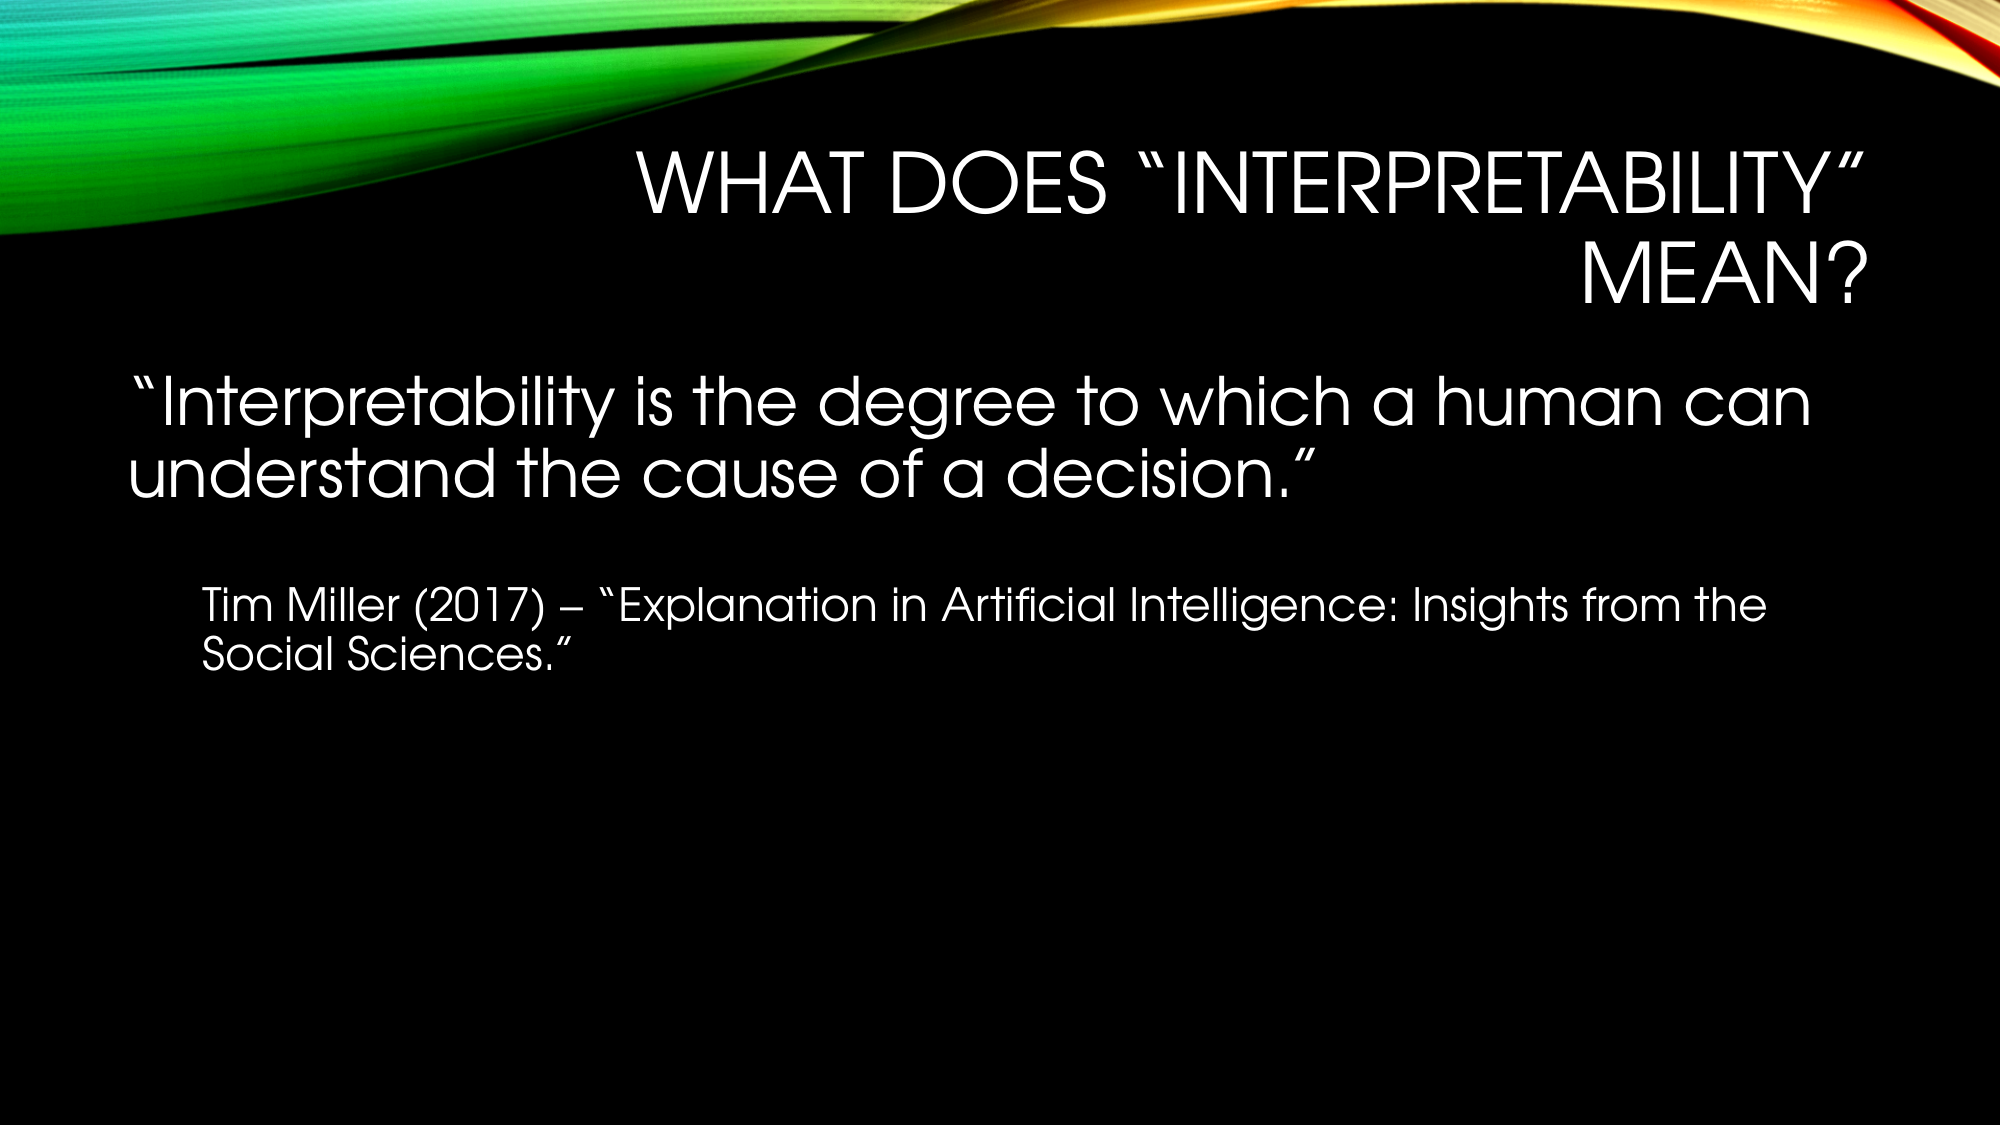

# What does “interpretability” mean?
“Interpretability is the degree to which a human can understand the cause of a decision.”

Tim Miller (2017) – “Explanation in Artificial Intelligence: Insights from the Social Sciences.”